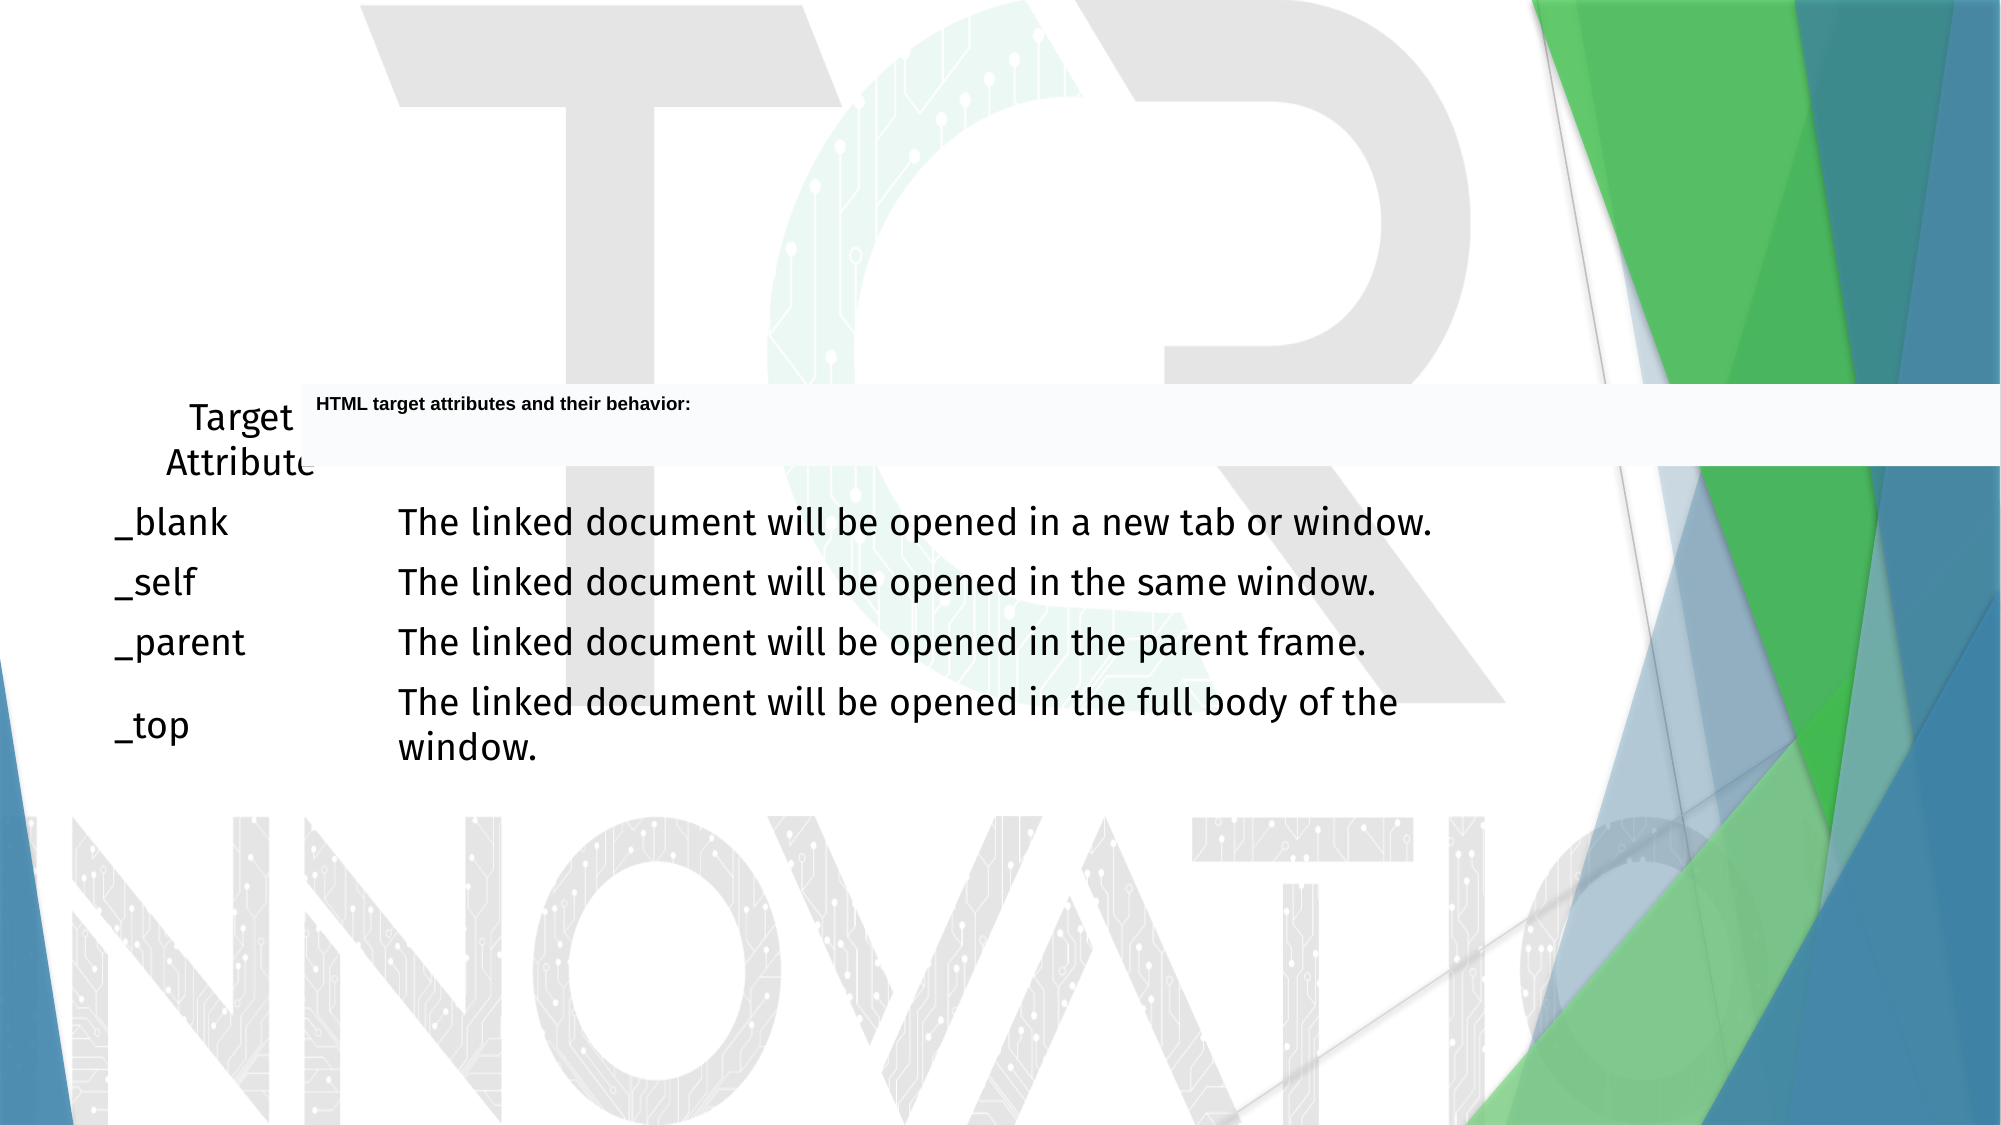

#
HTML target attributes and their behavior:

| Target Attribute | Description |
| --- | --- |
| \_blank | The linked document will be opened in a new tab or window. |
| \_self | The linked document will be opened in the same window. |
| \_parent | The linked document will be opened in the parent frame. |
| \_top | The linked document will be opened in the full body of the window. |